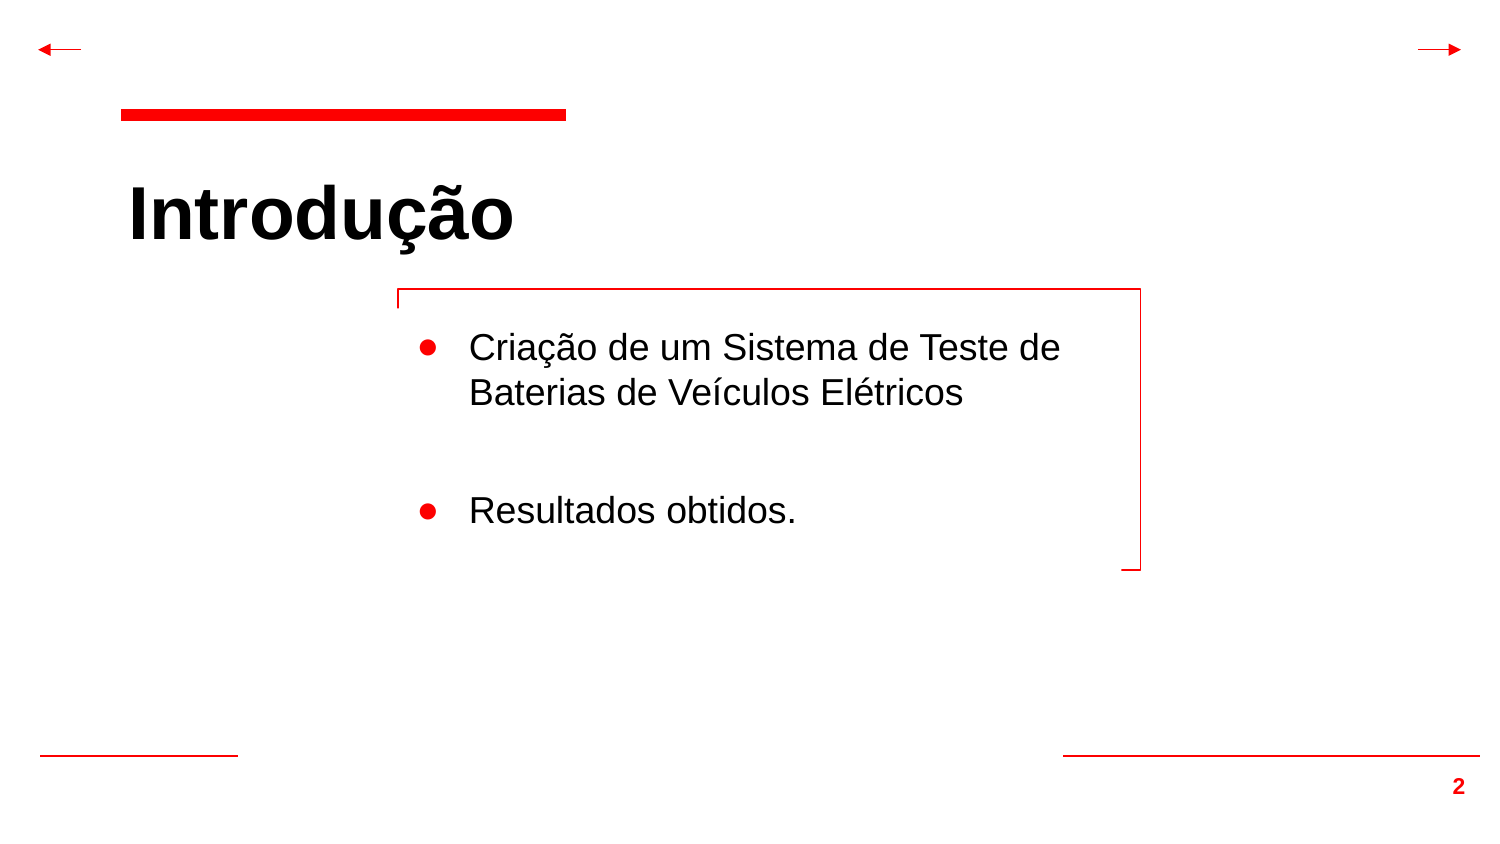

# Introdução

Criação de um Sistema de Teste de Baterias de Veículos Elétricos

Resultados obtidos.